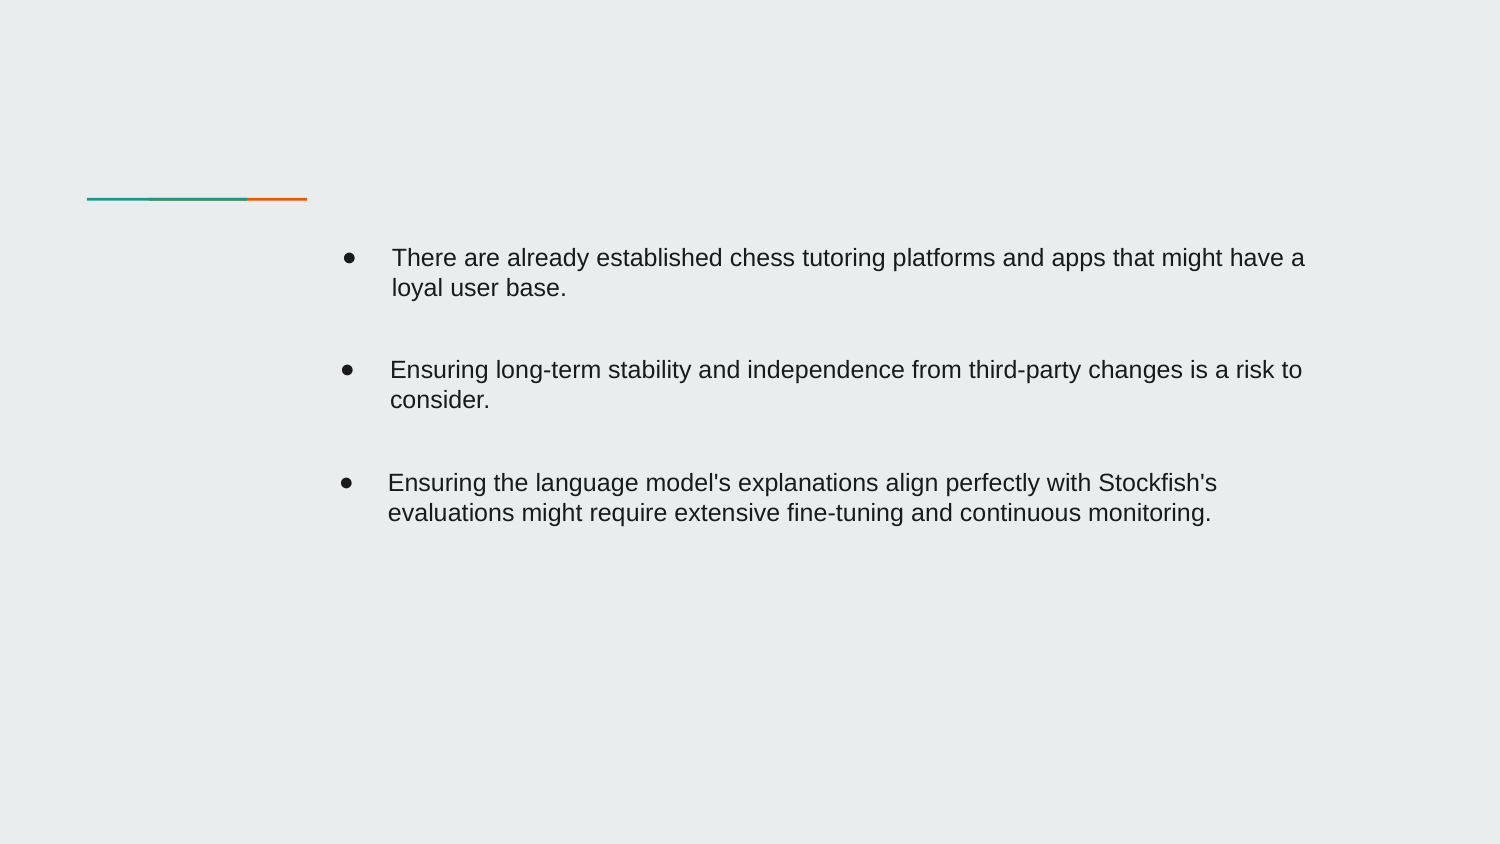

There are already established chess tutoring platforms and apps that might have a loyal user base.
Ensuring long-term stability and independence from third-party changes is a risk to consider.
Ensuring the language model's explanations align perfectly with Stockfish's evaluations might require extensive fine-tuning and continuous monitoring.